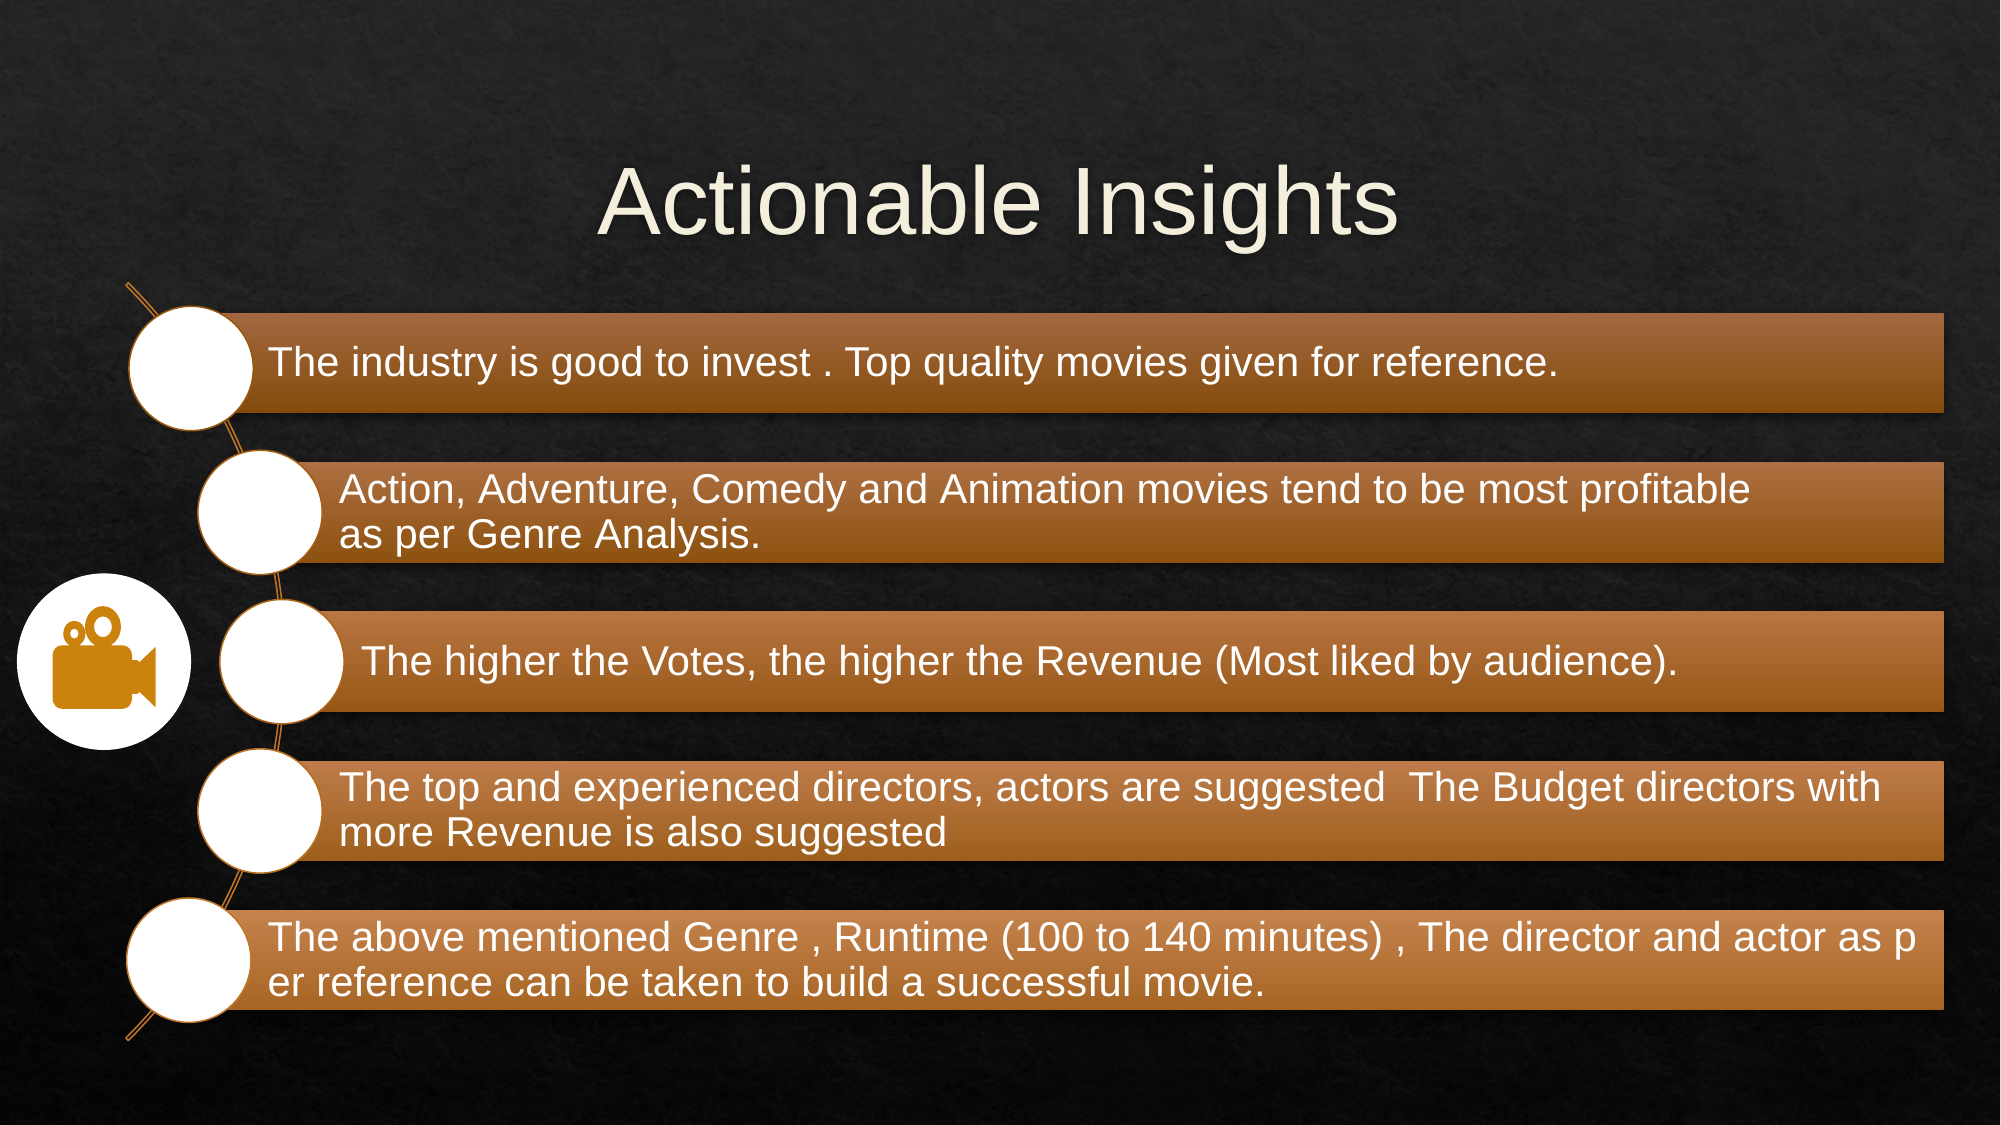

# Actionable Insights
The industry is good to invest . Top quality movies given for reference.
Action, Adventure, Comedy and Animation movies tend to be most profitable  as per Genre Analysis.
The higher the Votes, the higher the Revenue (Most liked by audience).
The top and experienced directors, actors are suggested  The Budget directors with  more Revenue is also suggested
The above mentioned Genre , Runtime (100 to 140 minutes) , The director and actor as per reference can be taken to build a successful movie.